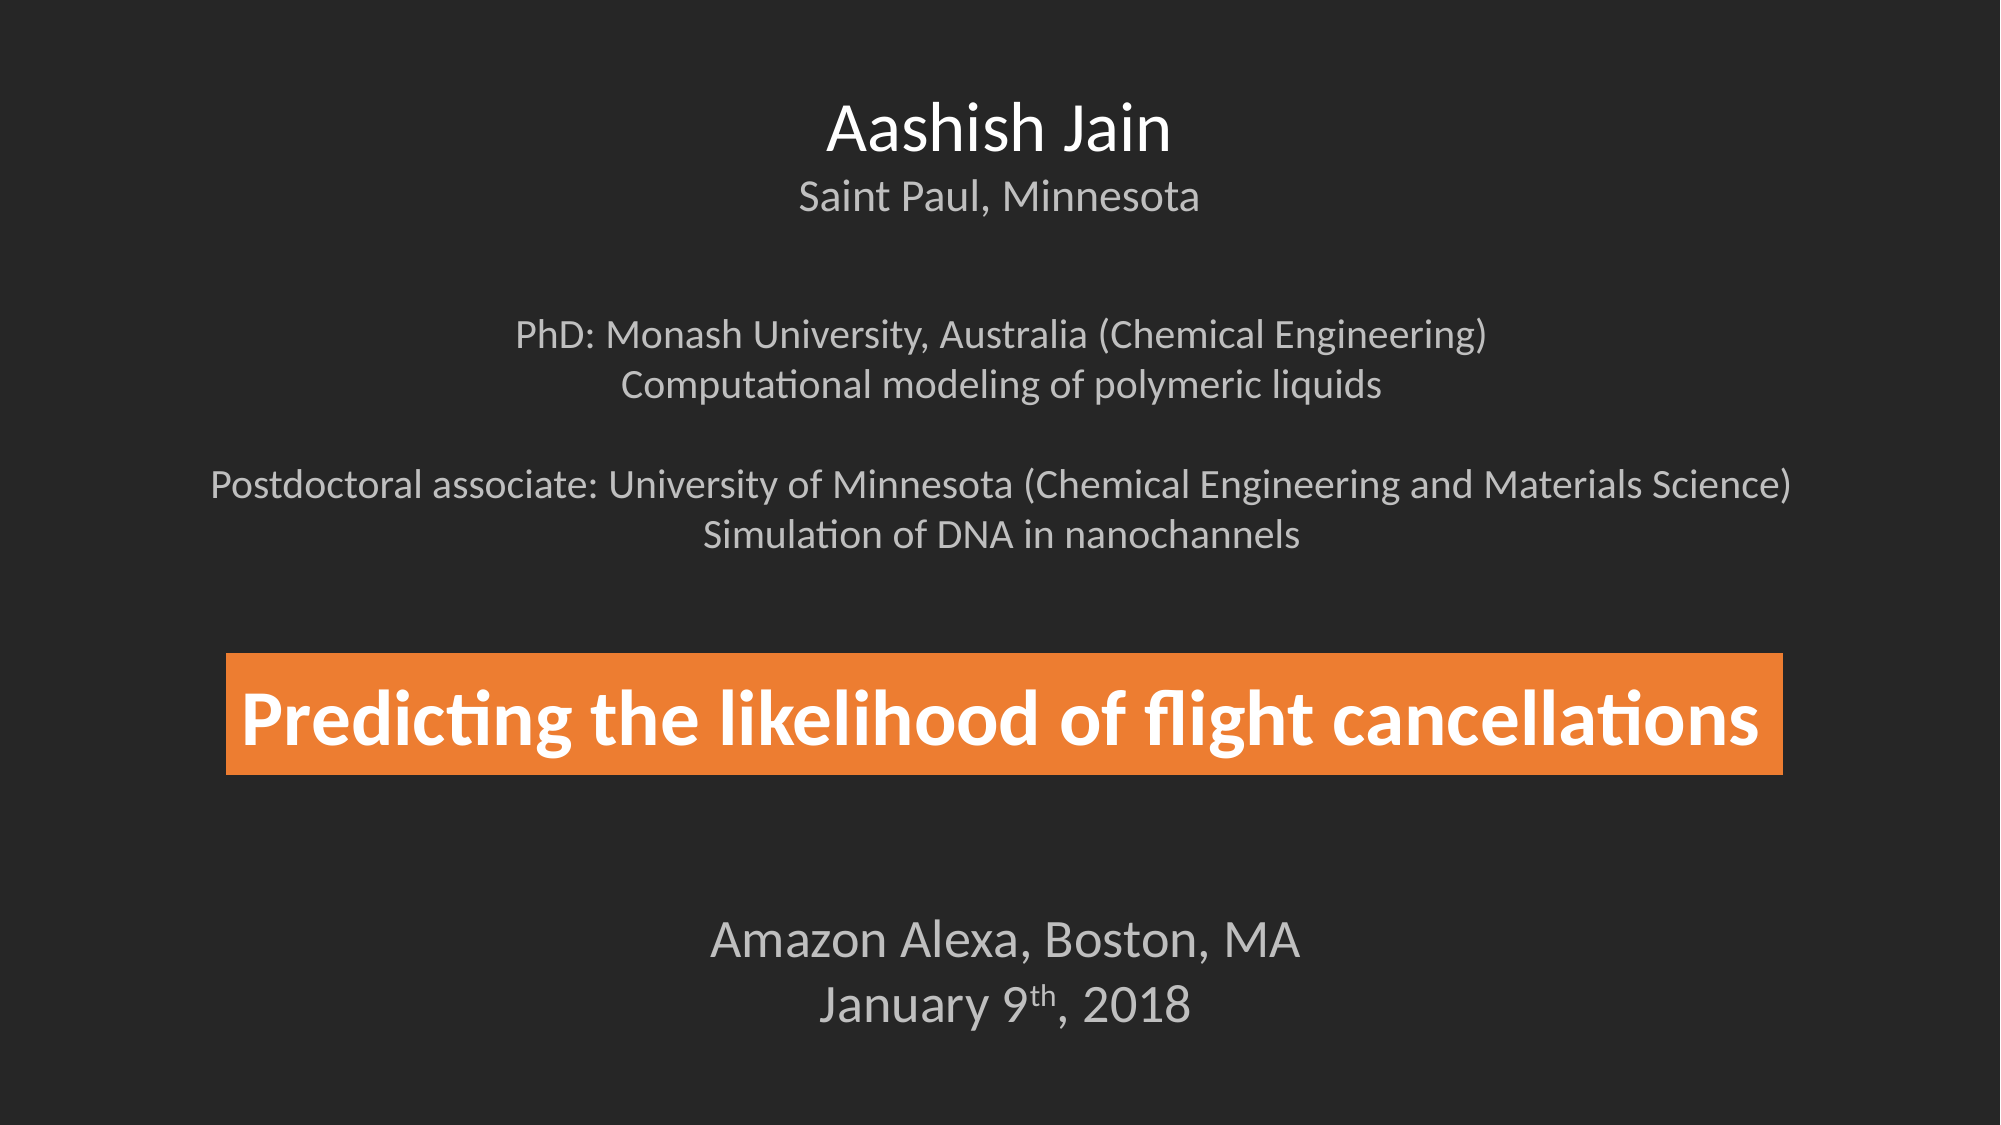

Aashish Jain
Saint Paul, Minnesota
PhD: Monash University, Australia (Chemical Engineering)
Computational modeling of polymeric liquids

Postdoctoral associate: University of Minnesota (Chemical Engineering and Materials Science)
Simulation of DNA in nanochannels

Predicting the likelihood of flight cancellations

Amazon Alexa, Boston, MA
January 9th, 2018